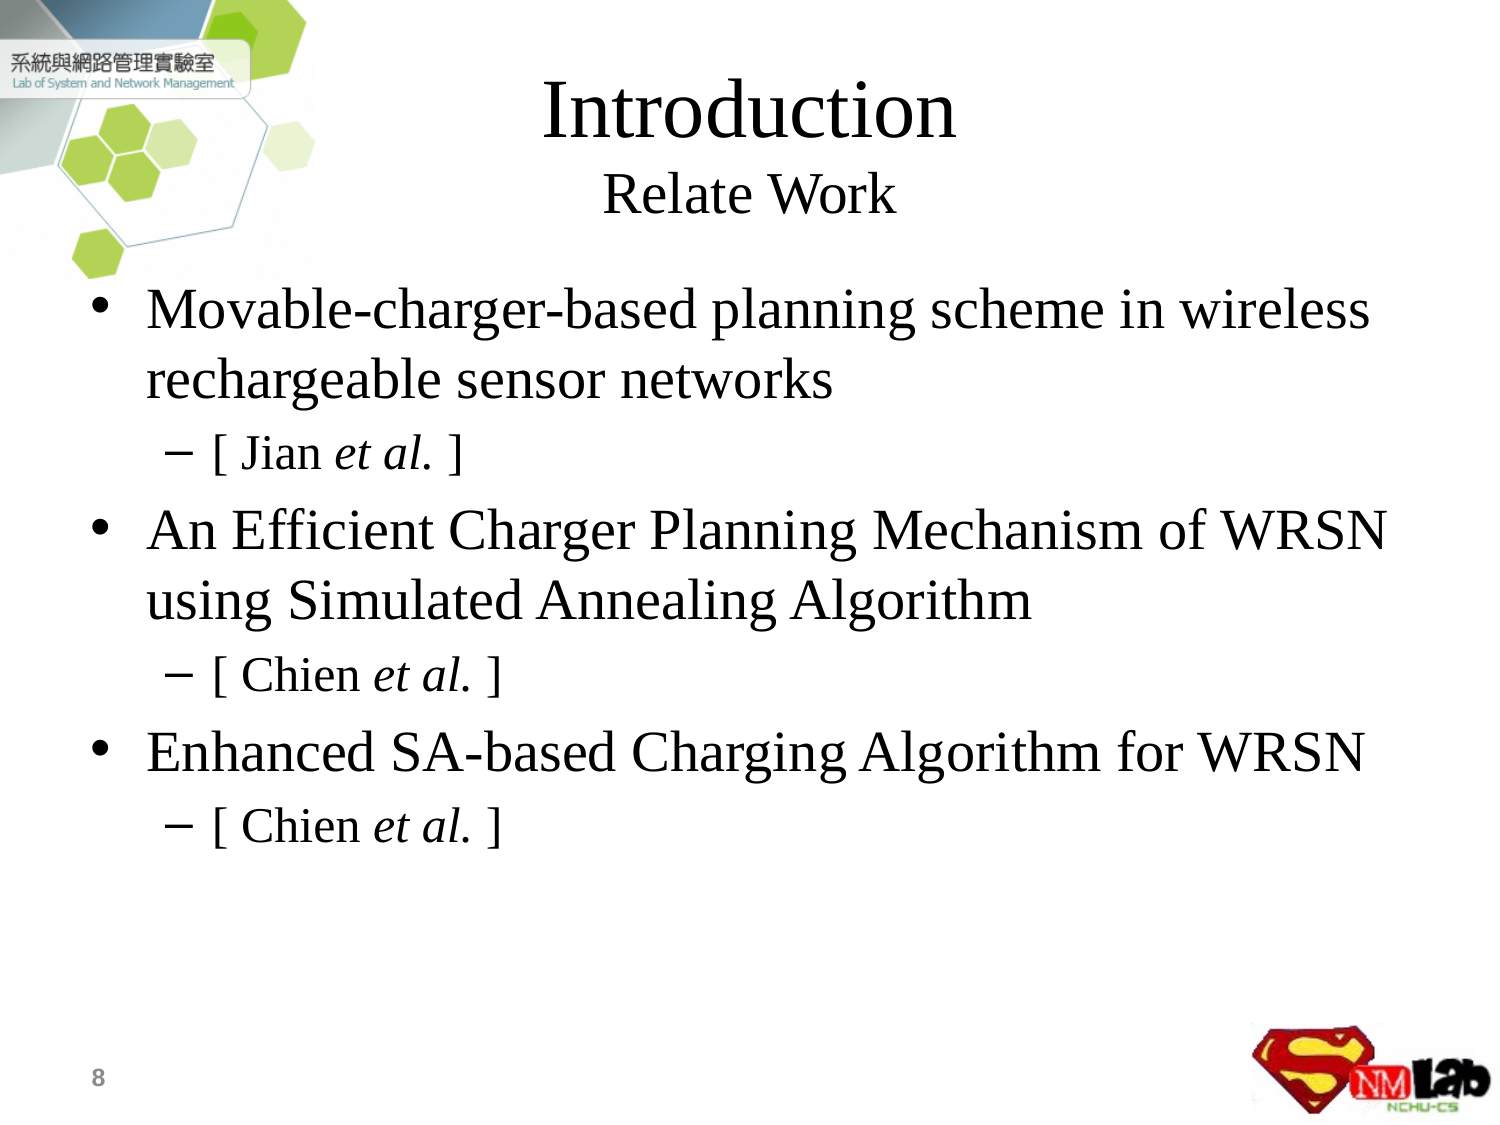

# Introduction Relate Work
Movable-charger-based planning scheme in wireless rechargeable sensor networks
[ Jian et al. ]
An Efficient Charger Planning Mechanism of WRSN using Simulated Annealing Algorithm
[ Chien et al. ]
Enhanced SA-based Charging Algorithm for WRSN
[ Chien et al. ]
8